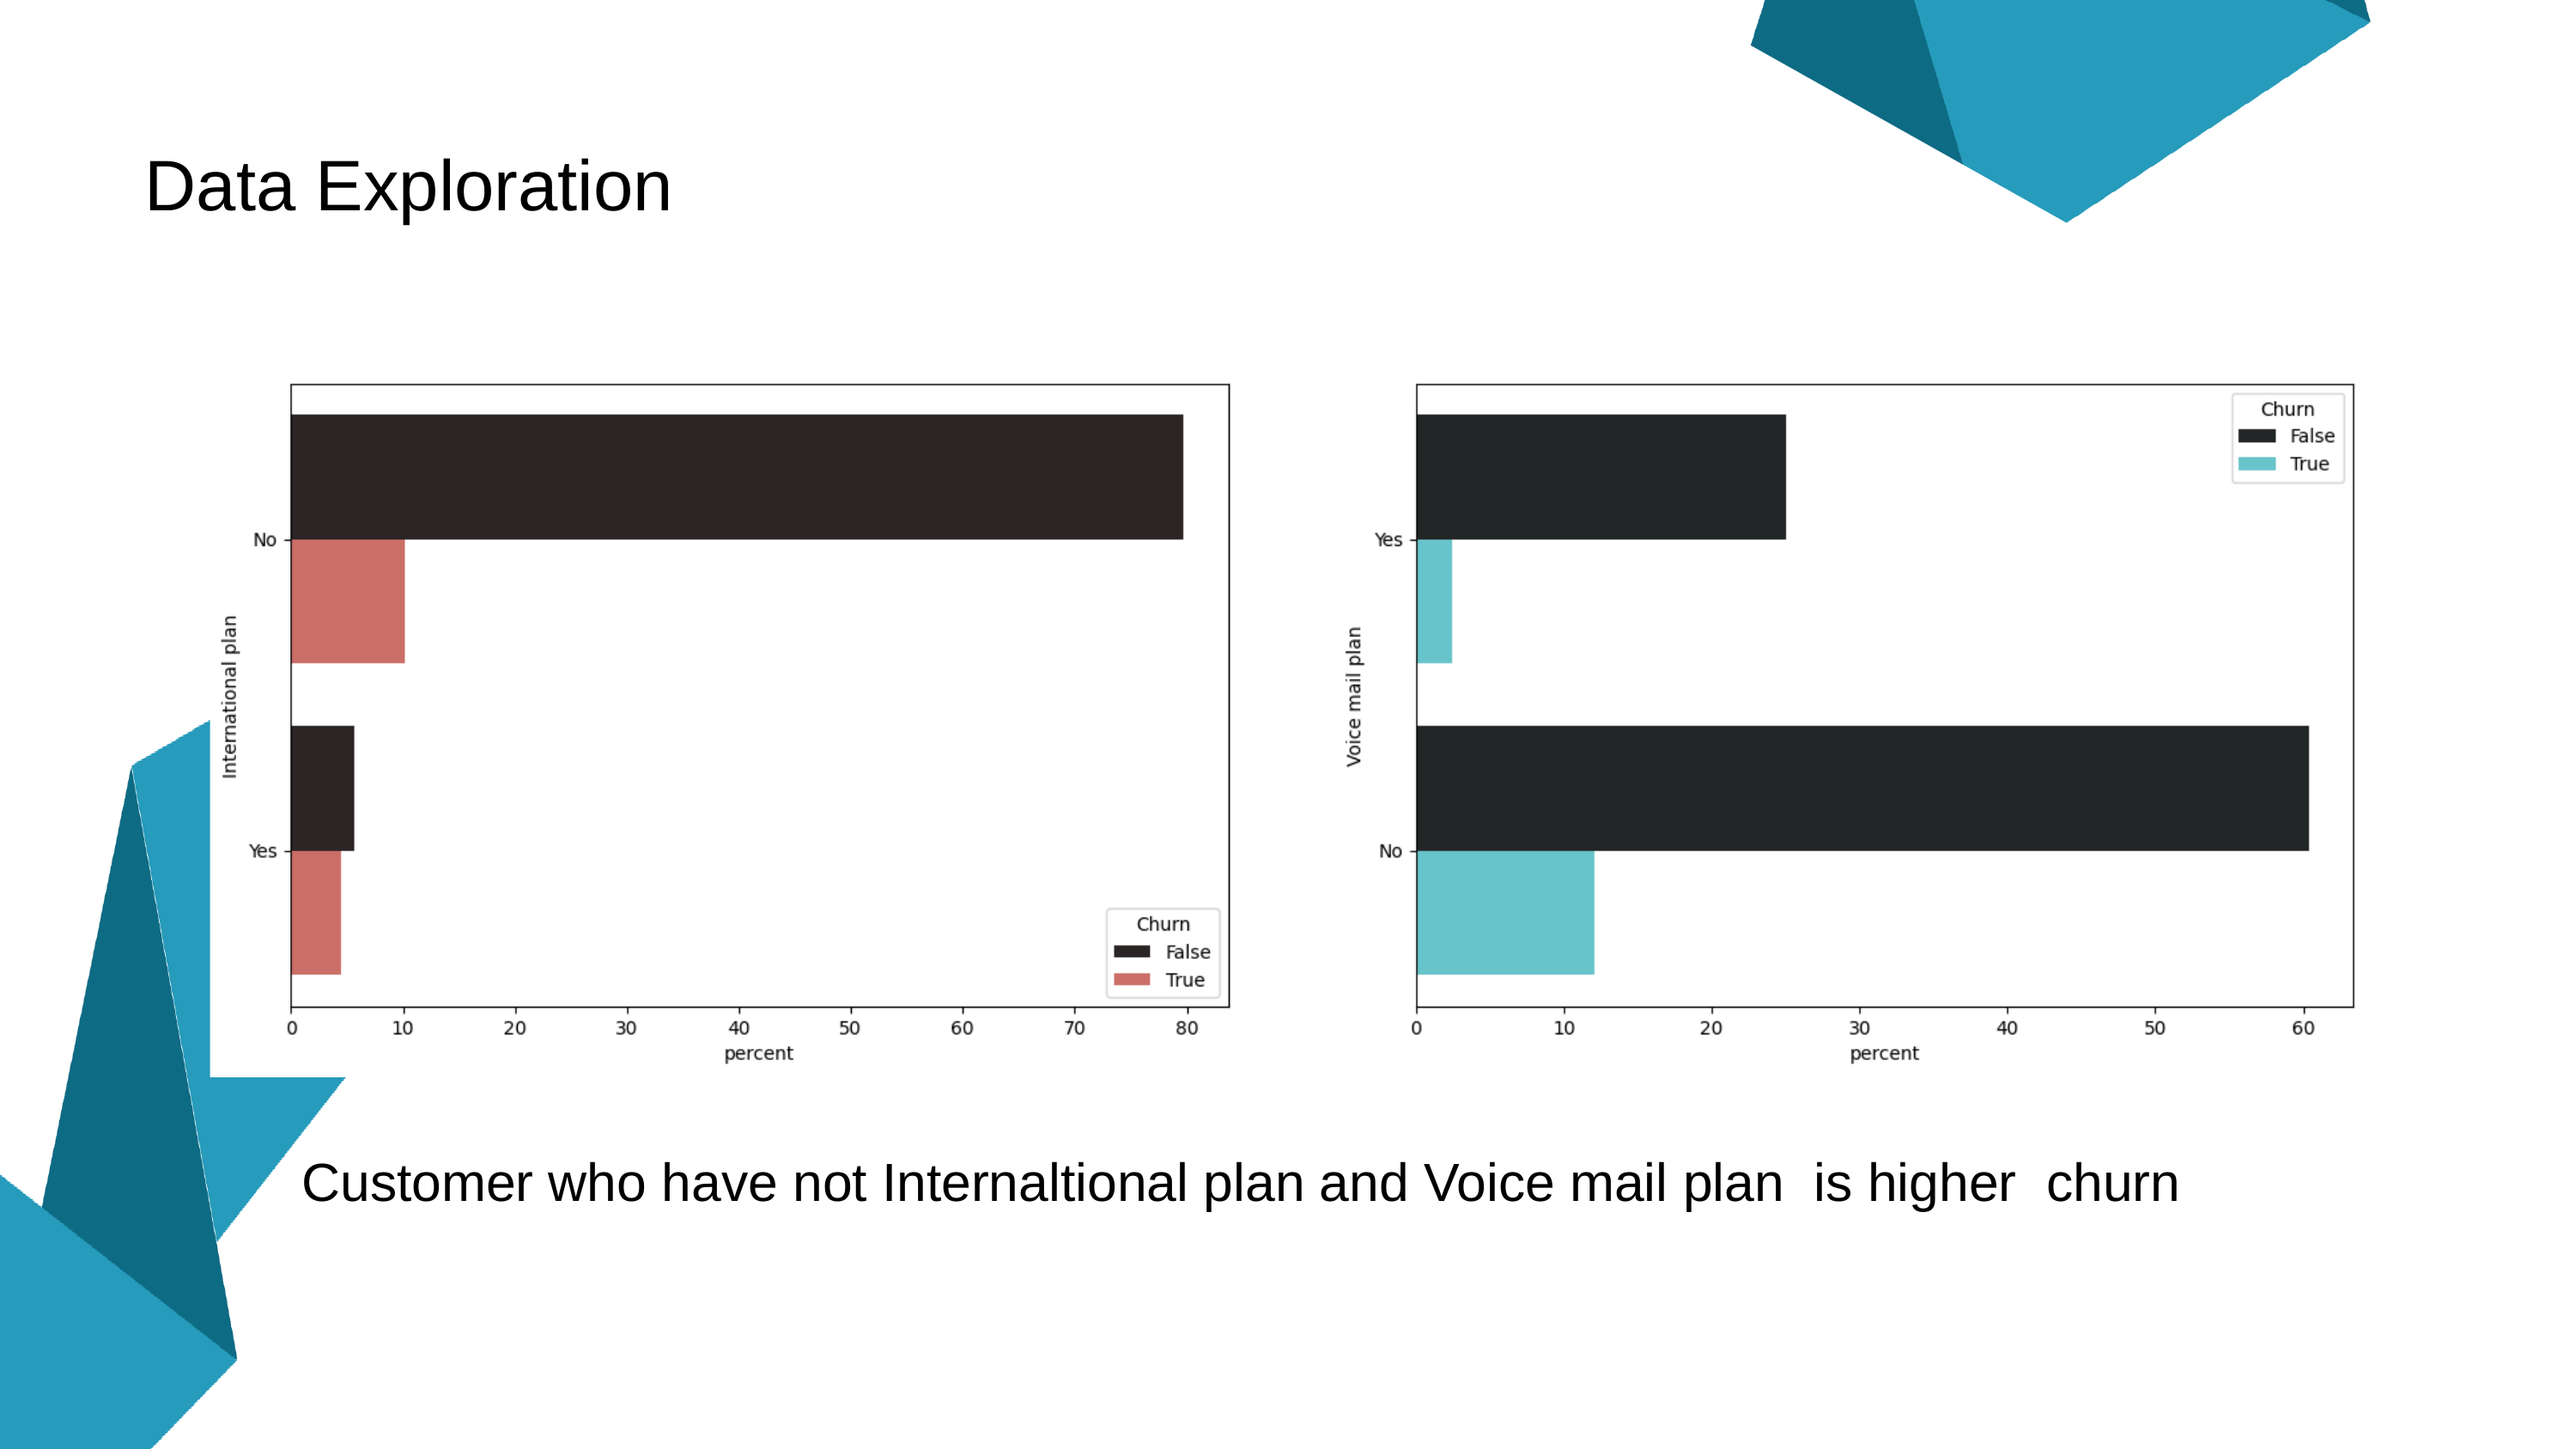

Data Exploration

Customer who have not Internaltional plan and Voice mail plan  is higher  churn